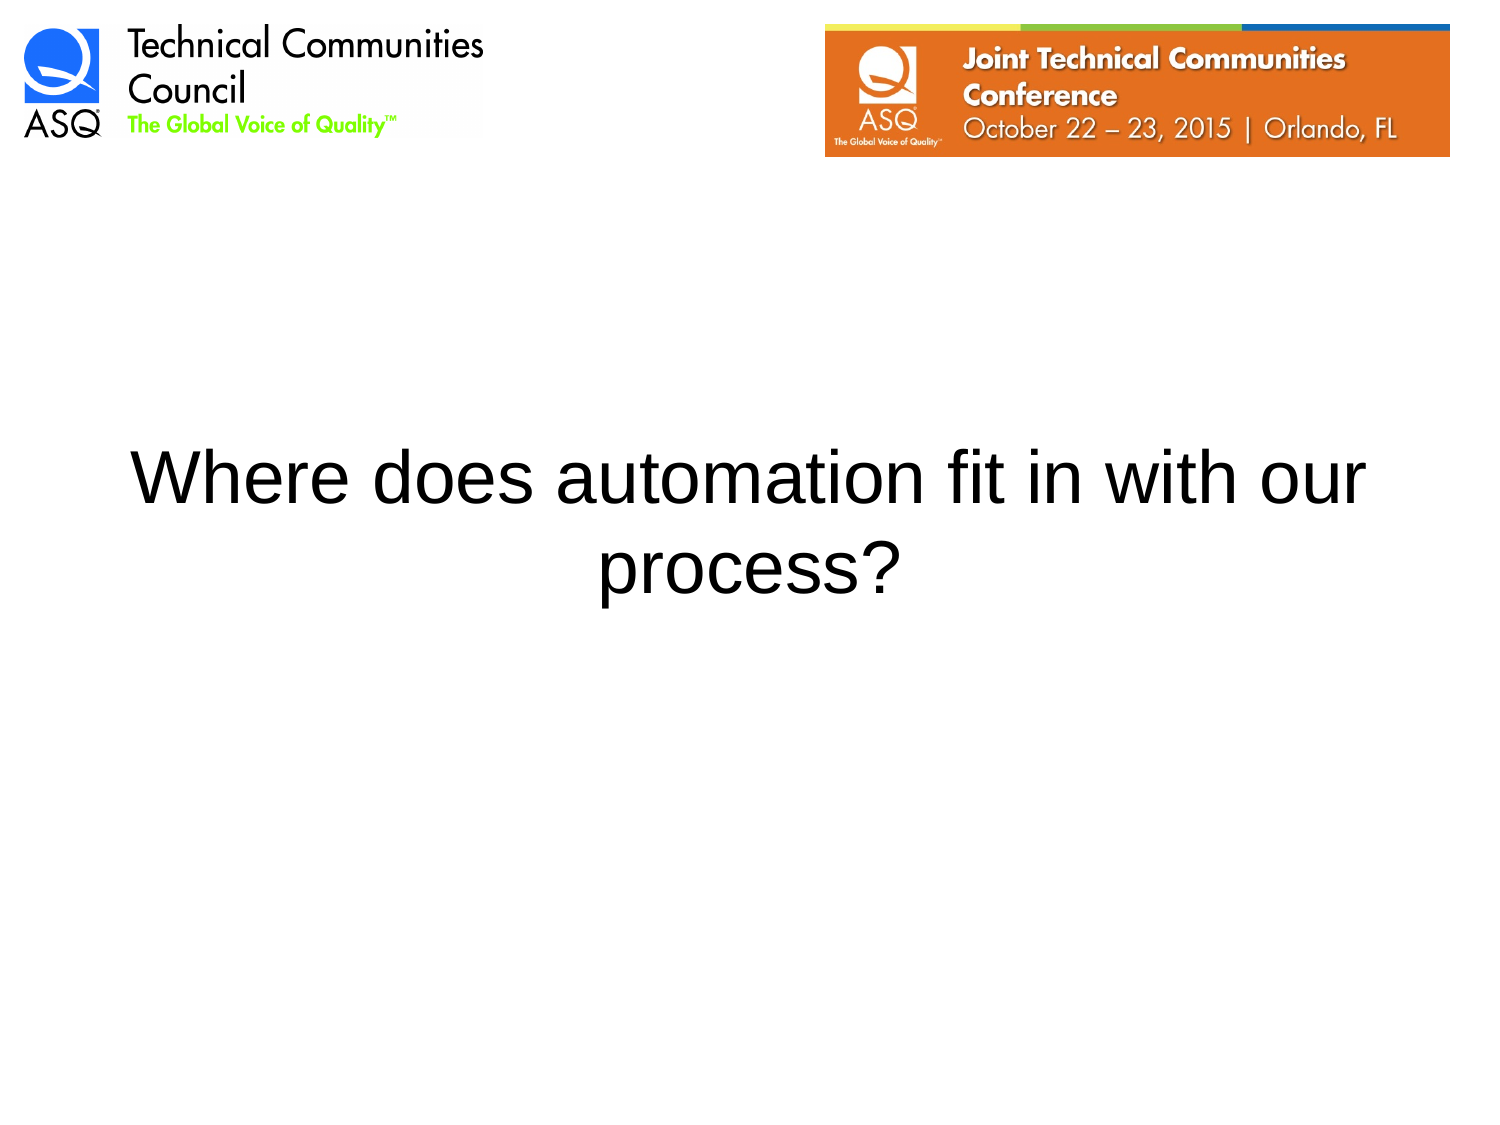

# Where does automation fit in with our process?